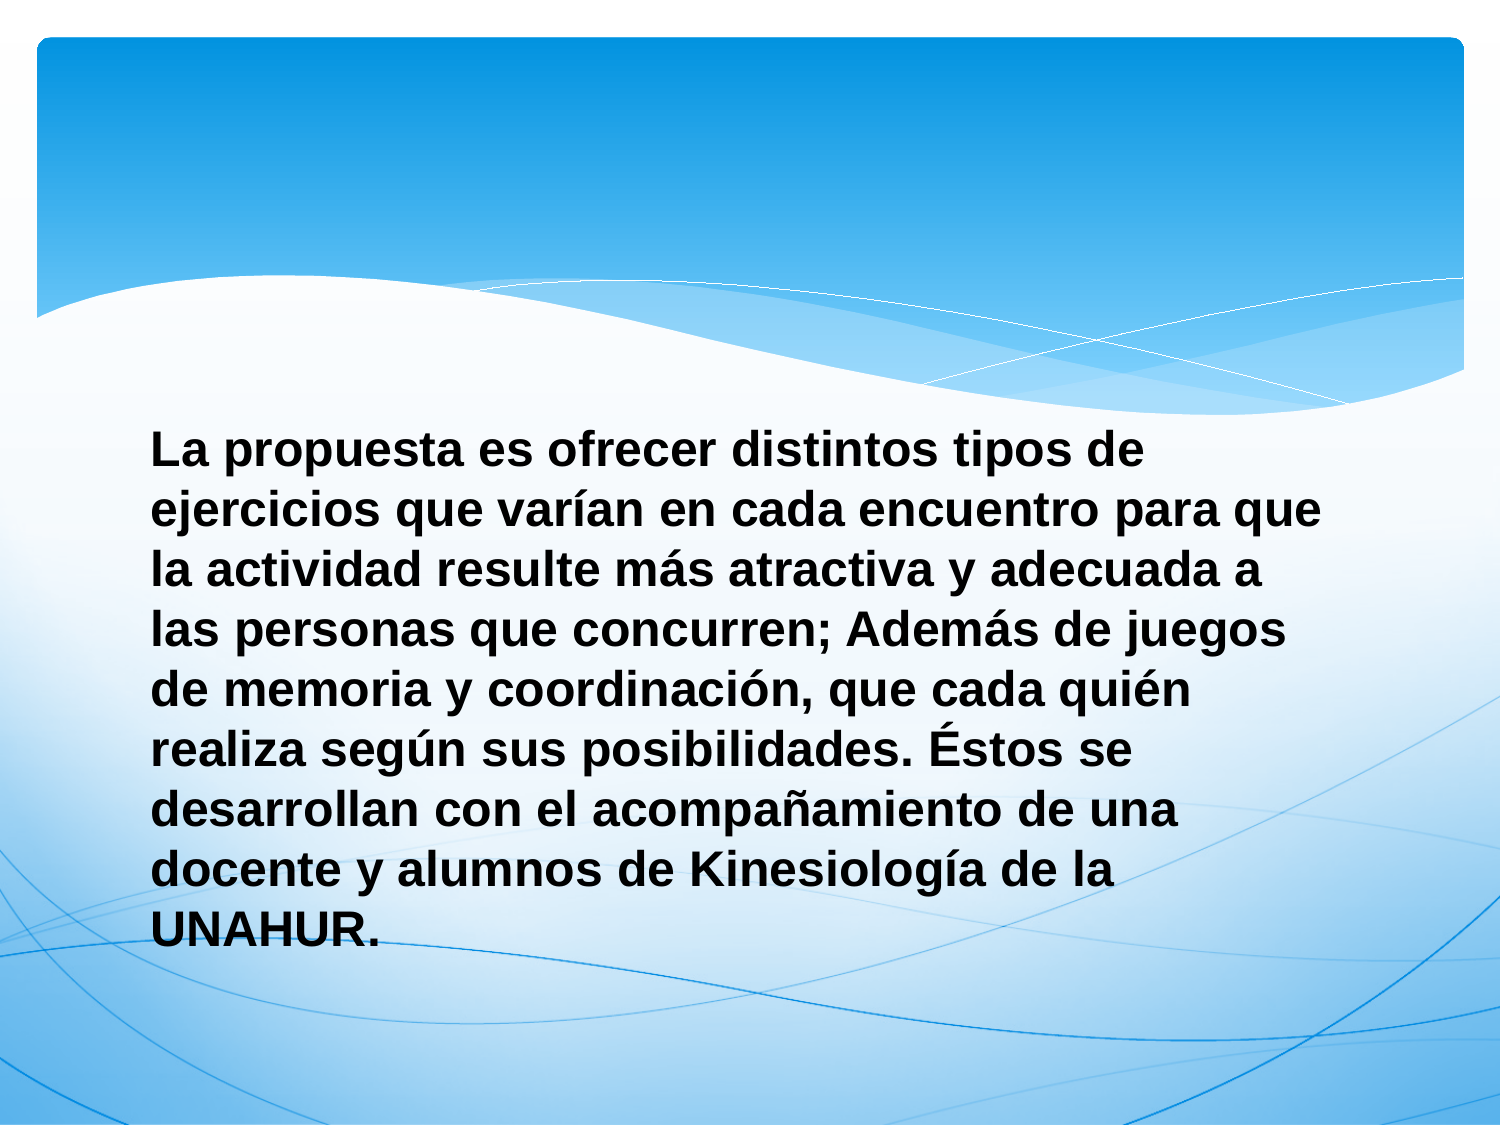

La propuesta es ofrecer distintos tipos de ejercicios que varían en cada encuentro para que la actividad resulte más atractiva y adecuada a las personas que concurren; Además de juegos de memoria y coordinación, que cada quién realiza según sus posibilidades. Éstos se desarrollan con el acompañamiento de una docente y alumnos de Kinesiología de la UNAHUR.